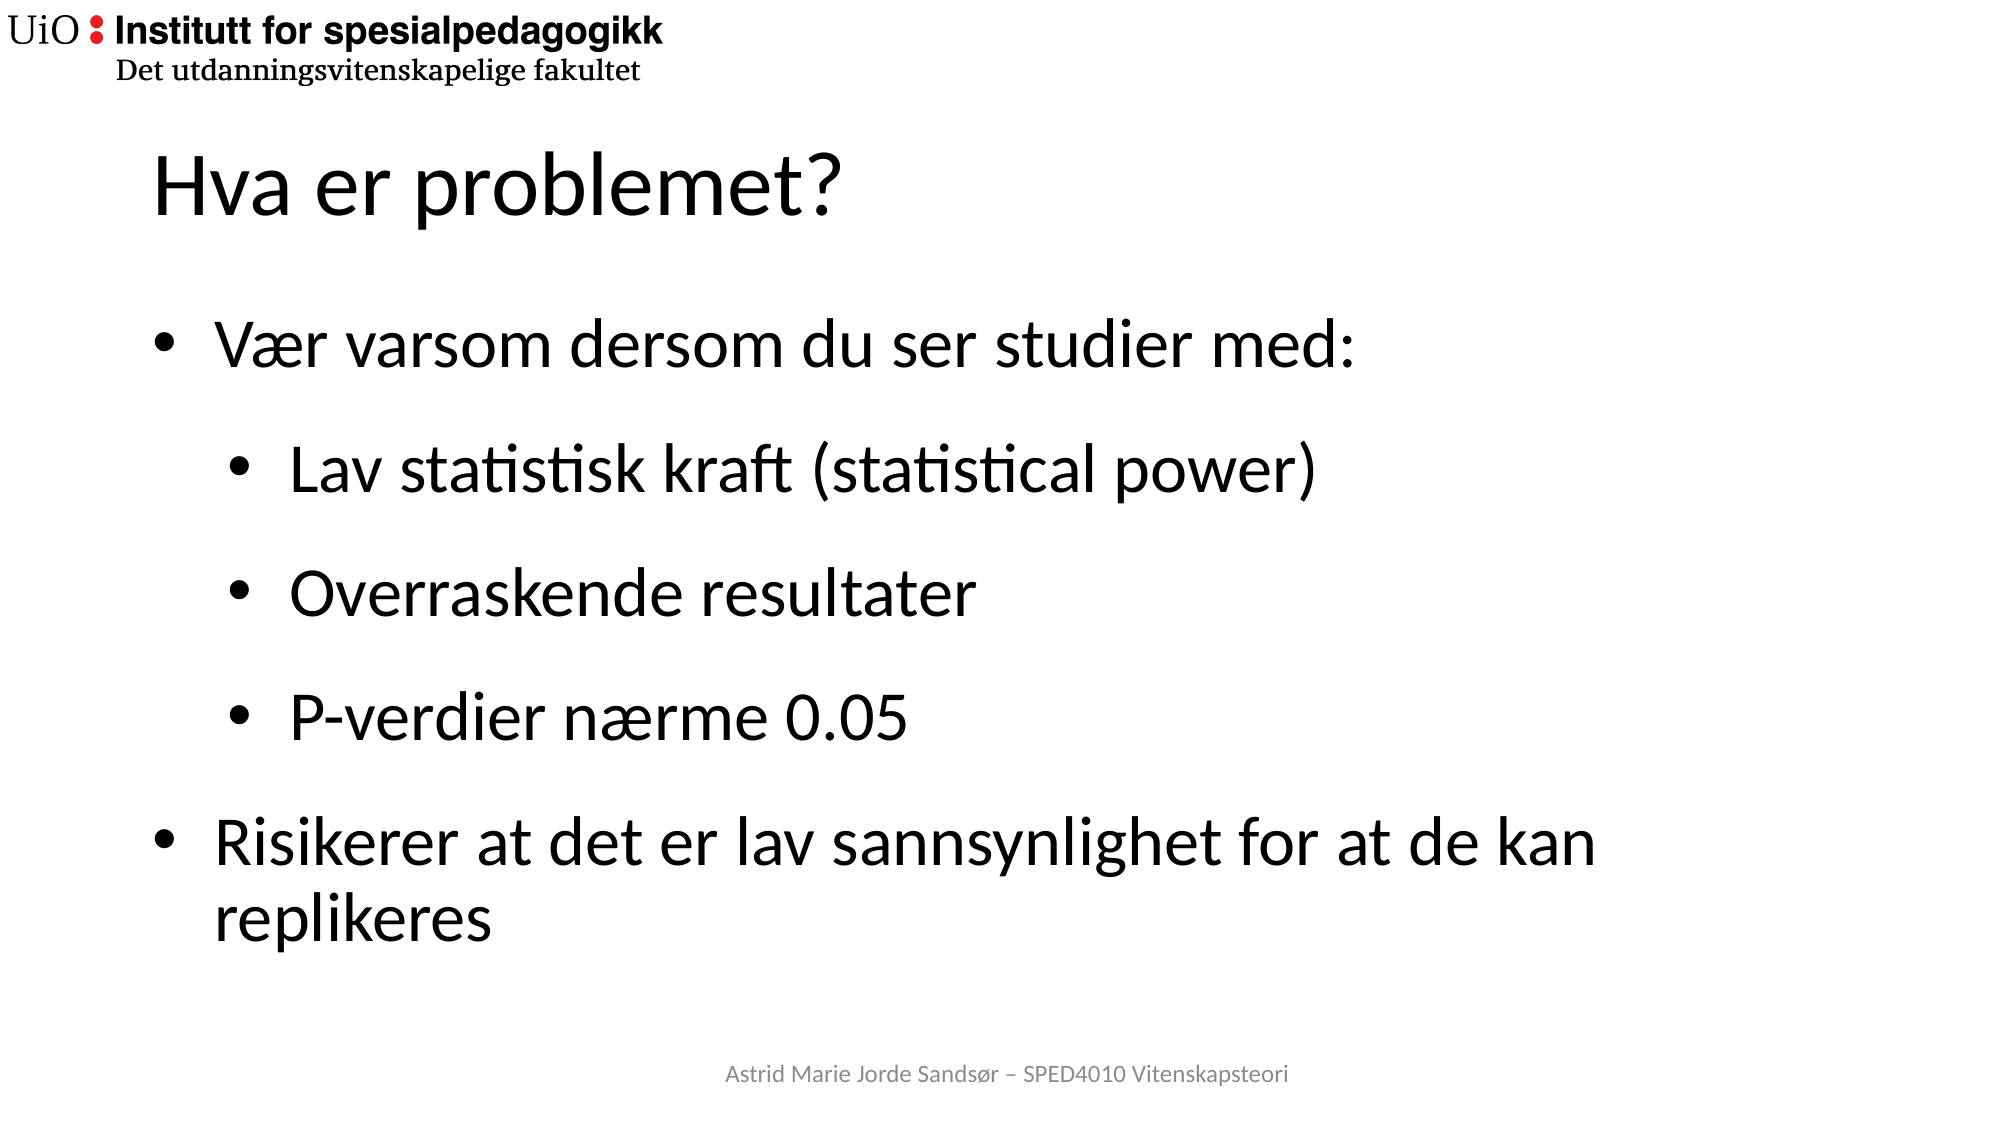

# Hva er problemet?
Vær varsom dersom du ser studier med:
Lav statistisk kraft (statistical power)
Overraskende resultater
P-verdier nærme 0.05
Risikerer at det er lav sannsynlighet for at de kan replikeres

Astrid Marie Jorde Sandsør – SPED4010 Vitenskapsteori